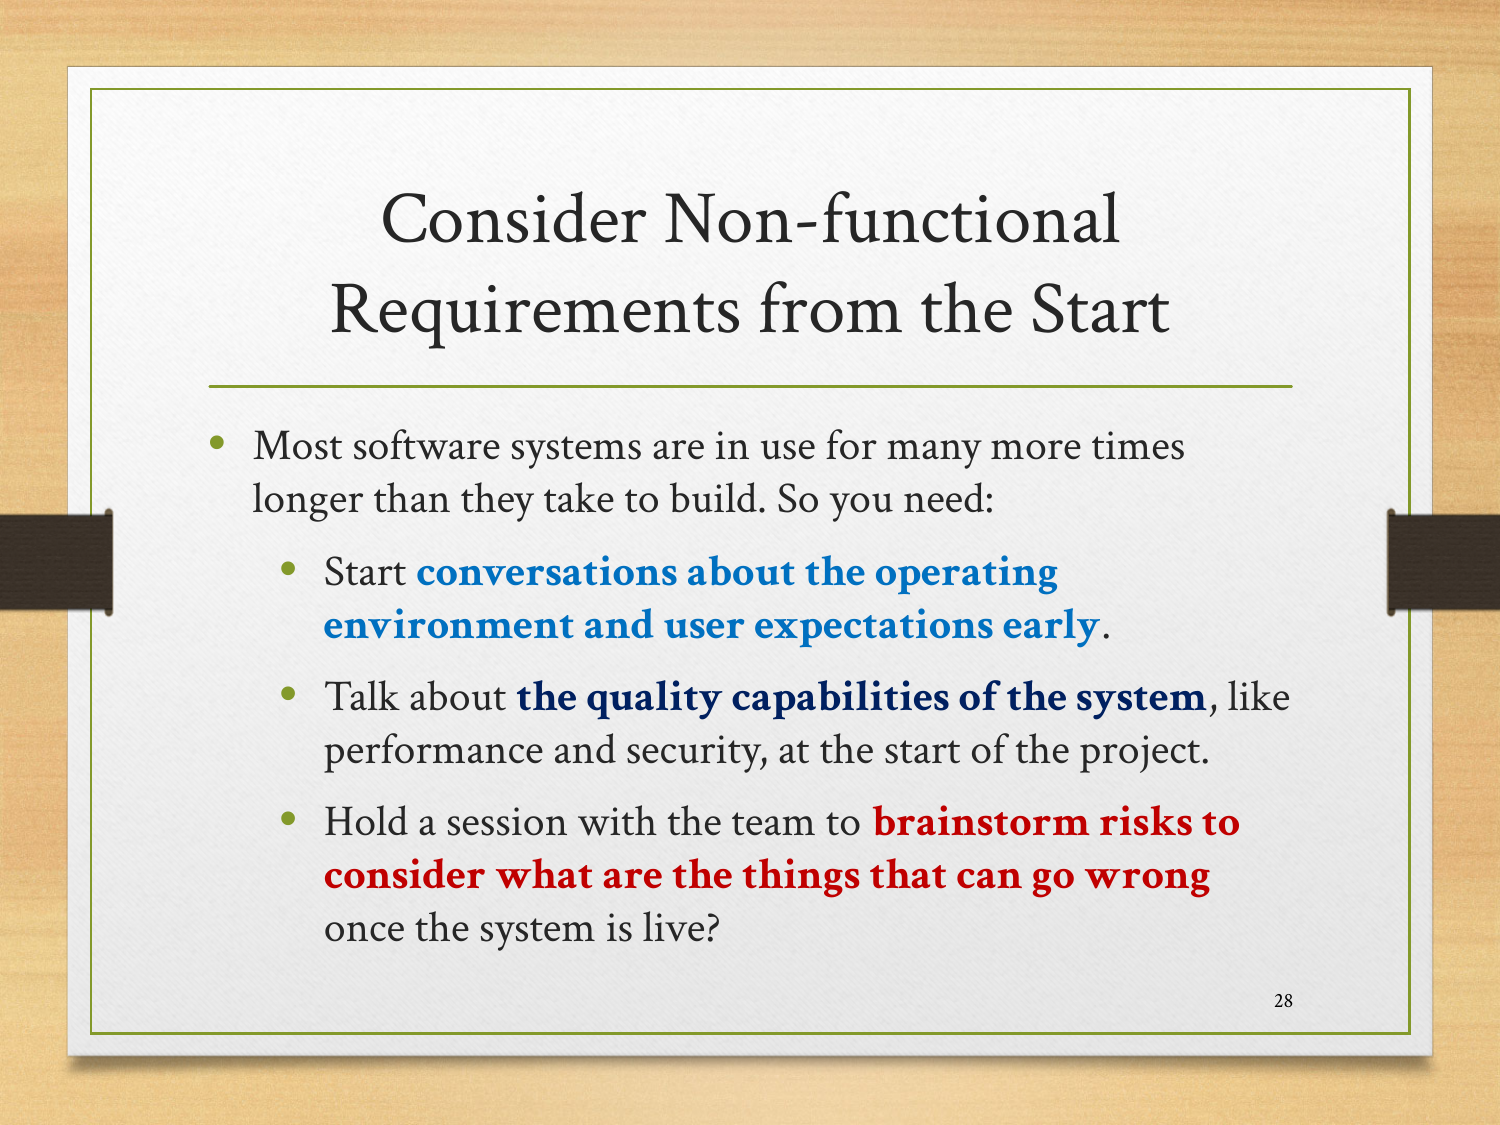

# Consider Non-functional Requirements from the Start
Most software systems are in use for many more times longer than they take to build. So you need:
Start conversations about the operating environment and user expectations early.
Talk about the quality capabilities of the system, like performance and security, at the start of the project.
Hold a session with the team to brainstorm risks to consider what are the things that can go wrong once the system is live?
28